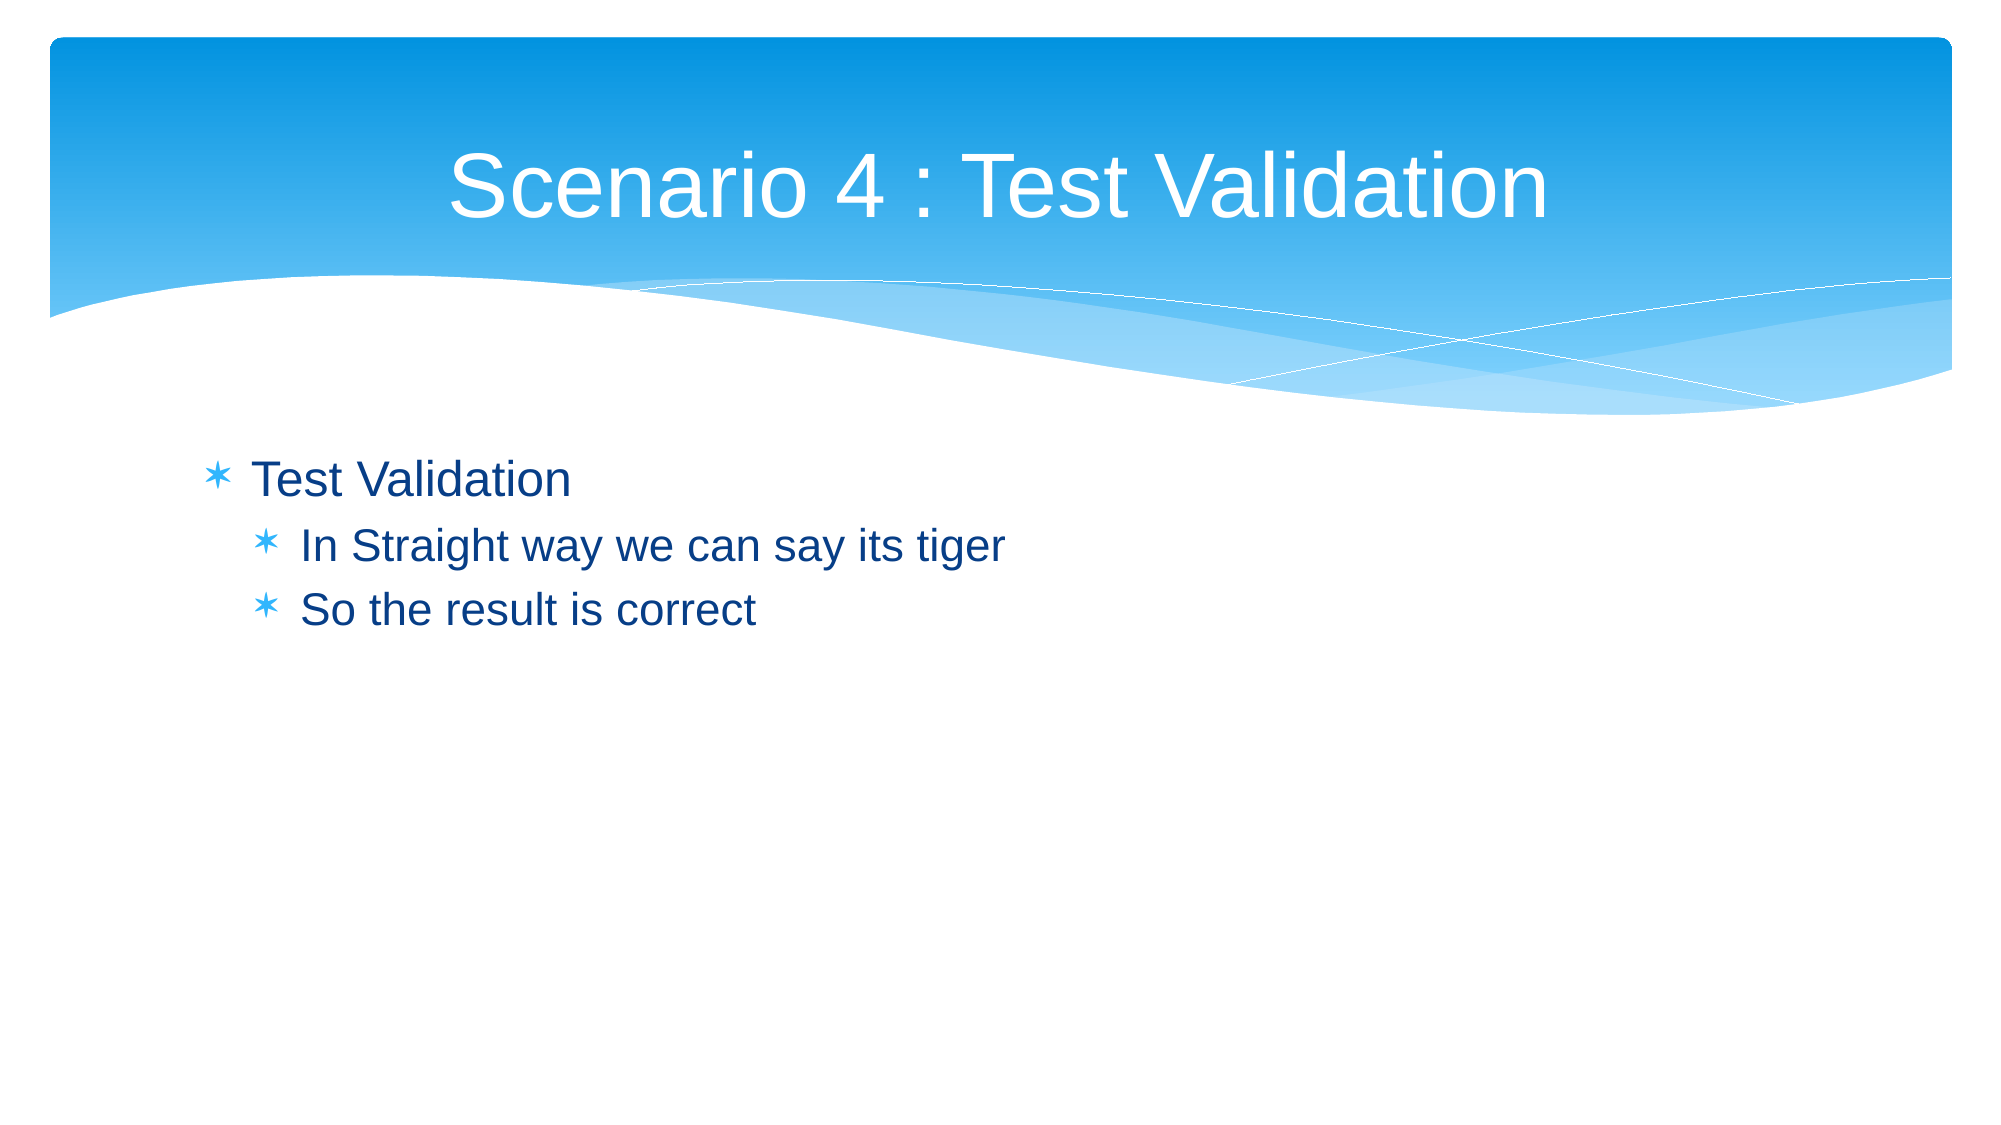

# Scenario 4 : Test Validation
Test Validation
In Straight way we can say its tiger
So the result is correct